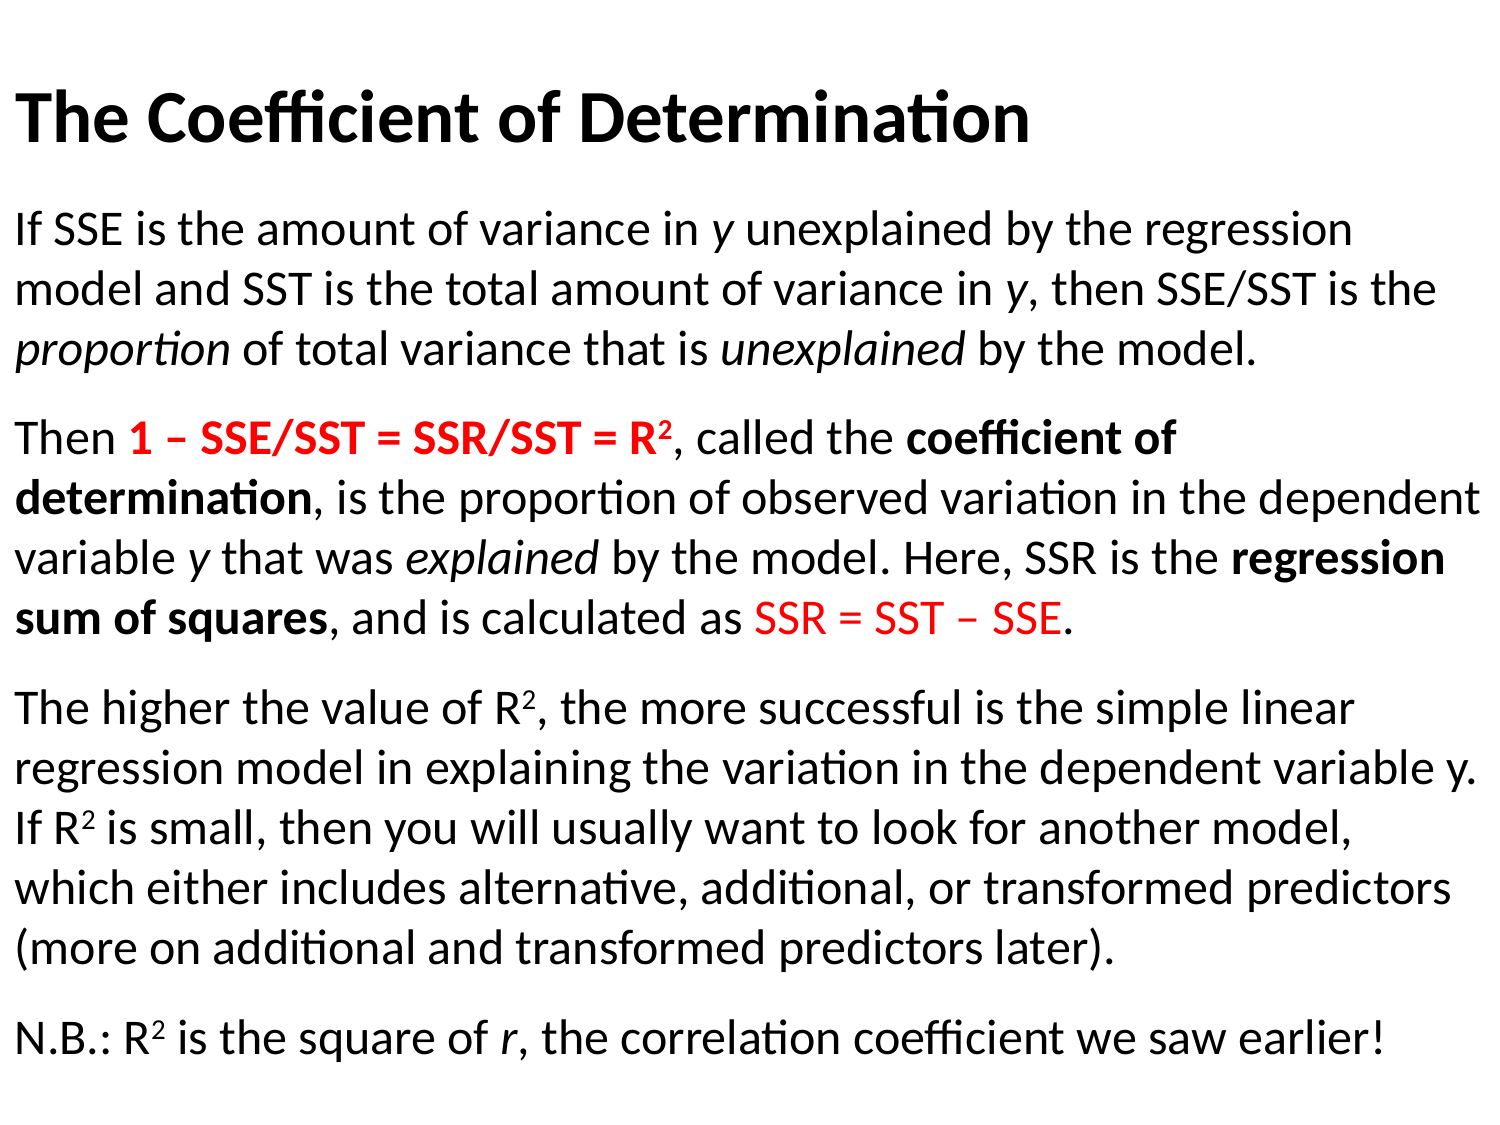

The Coefficient of Determination
If SSE is the amount of variance in y unexplained by the regression model and SST is the total amount of variance in y, then SSE/SST is the proportion of total variance that is unexplained by the model.

Then 1 – SSE/SST = SSR/SST = R2, called the coefficient of determination, is the proportion of observed variation in the dependent variable y that was explained by the model. Here, SSR is the regression sum of squares, and is calculated as SSR = SST – SSE.

The higher the value of R2, the more successful is the simple linear regression model in explaining the variation in the dependent variable y. If R2 is small, then you will usually want to look for another model, which either includes alternative, additional, or transformed predictors (more on additional and transformed predictors later).

N.B.: R2 is the square of r, the correlation coefficient we saw earlier!